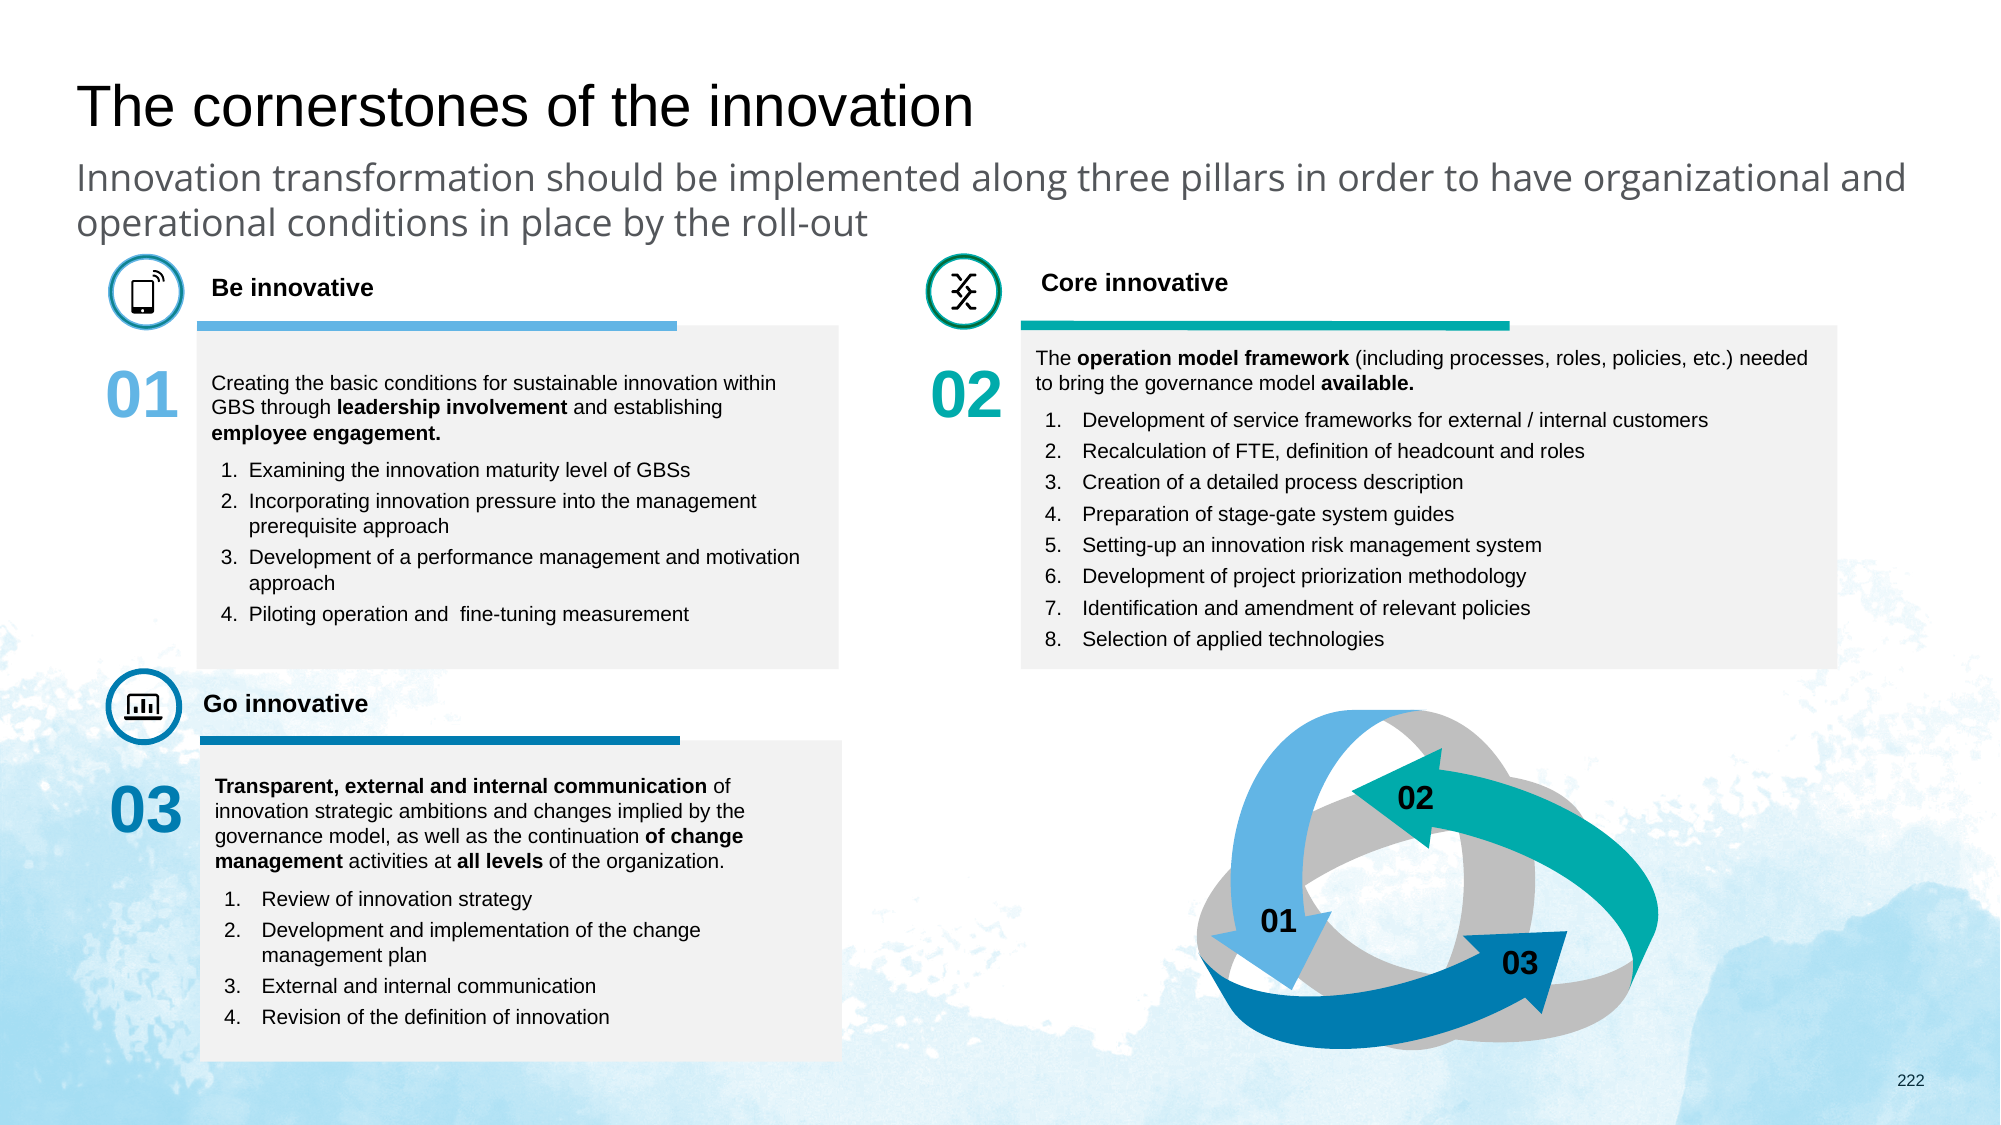

# The cornerstones of the innovation
Innovation transformation should be implemented along three pillars in order to have organizational and operational conditions in place by the roll-out

Core innovative
Be innovative

Creating the basic conditions for sustainable innovation within GBS through leadership involvement and establishing employee engagement.
Examining the innovation maturity level of GBSs
Incorporating innovation pressure into the management prerequisite approach
Development of a performance management and motivation approach
Piloting operation and  fine-tuning measurement
The operation model framework (including processes, roles, policies, etc.) needed to bring the governance model available.
Development of service frameworks for external / internal customers
Recalculation of FTE, definition of headcount and roles
Creation of a detailed process description
Preparation of stage-gate system guides
Setting-up an innovation risk management system
Development of project priorization methodology
Identification and amendment of relevant policies
Selection of applied technologies
02
01

Go innovative

02

01

03

Transparent, external and internal communication of innovation strategic ambitions and changes implied by the governance model, as well as the continuation of change management activities at all levels of the organization.
Review of innovation strategy
Development and implementation of the change management plan
External and internal communication
Revision of the definition of innovation
03